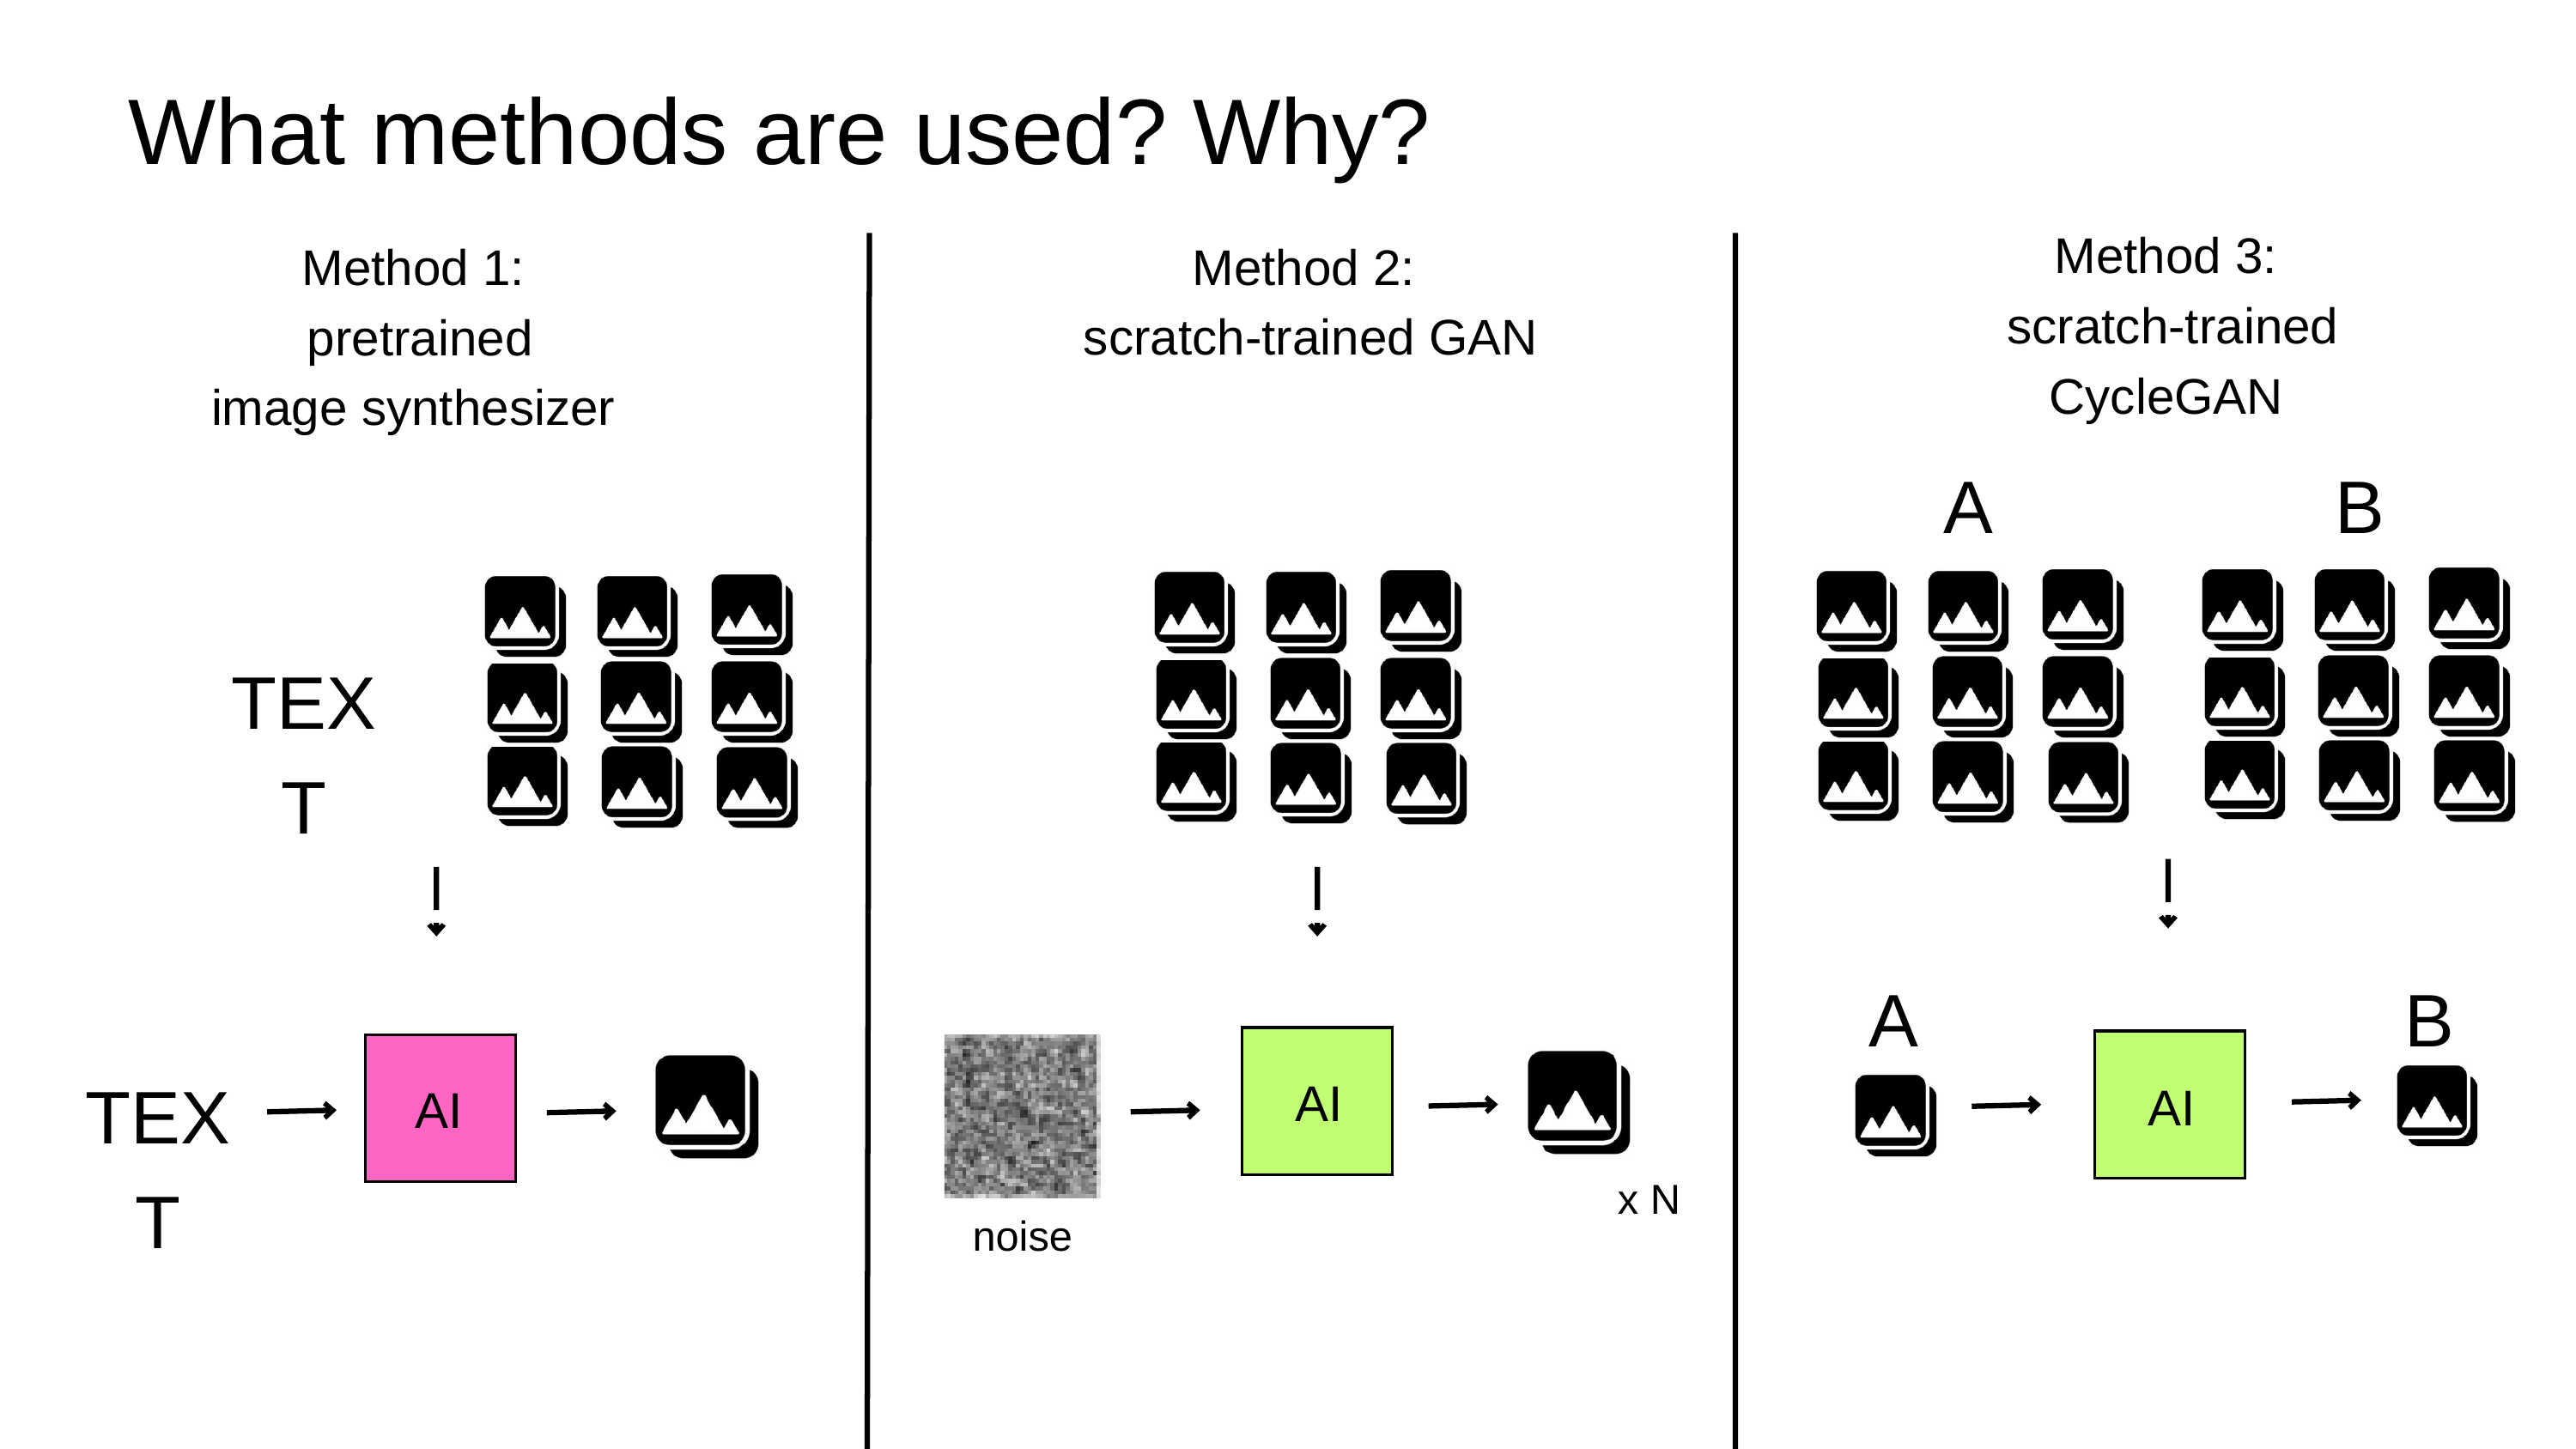

What methods are used? Why?
Method 3:
 scratch-trained CycleGAN
Method 1:
pretrained
image synthesizer
Method 2:
scratch-trained GAN

A
B

TEXT

A
B

TEXT

AI
AI
AI

x N
noise